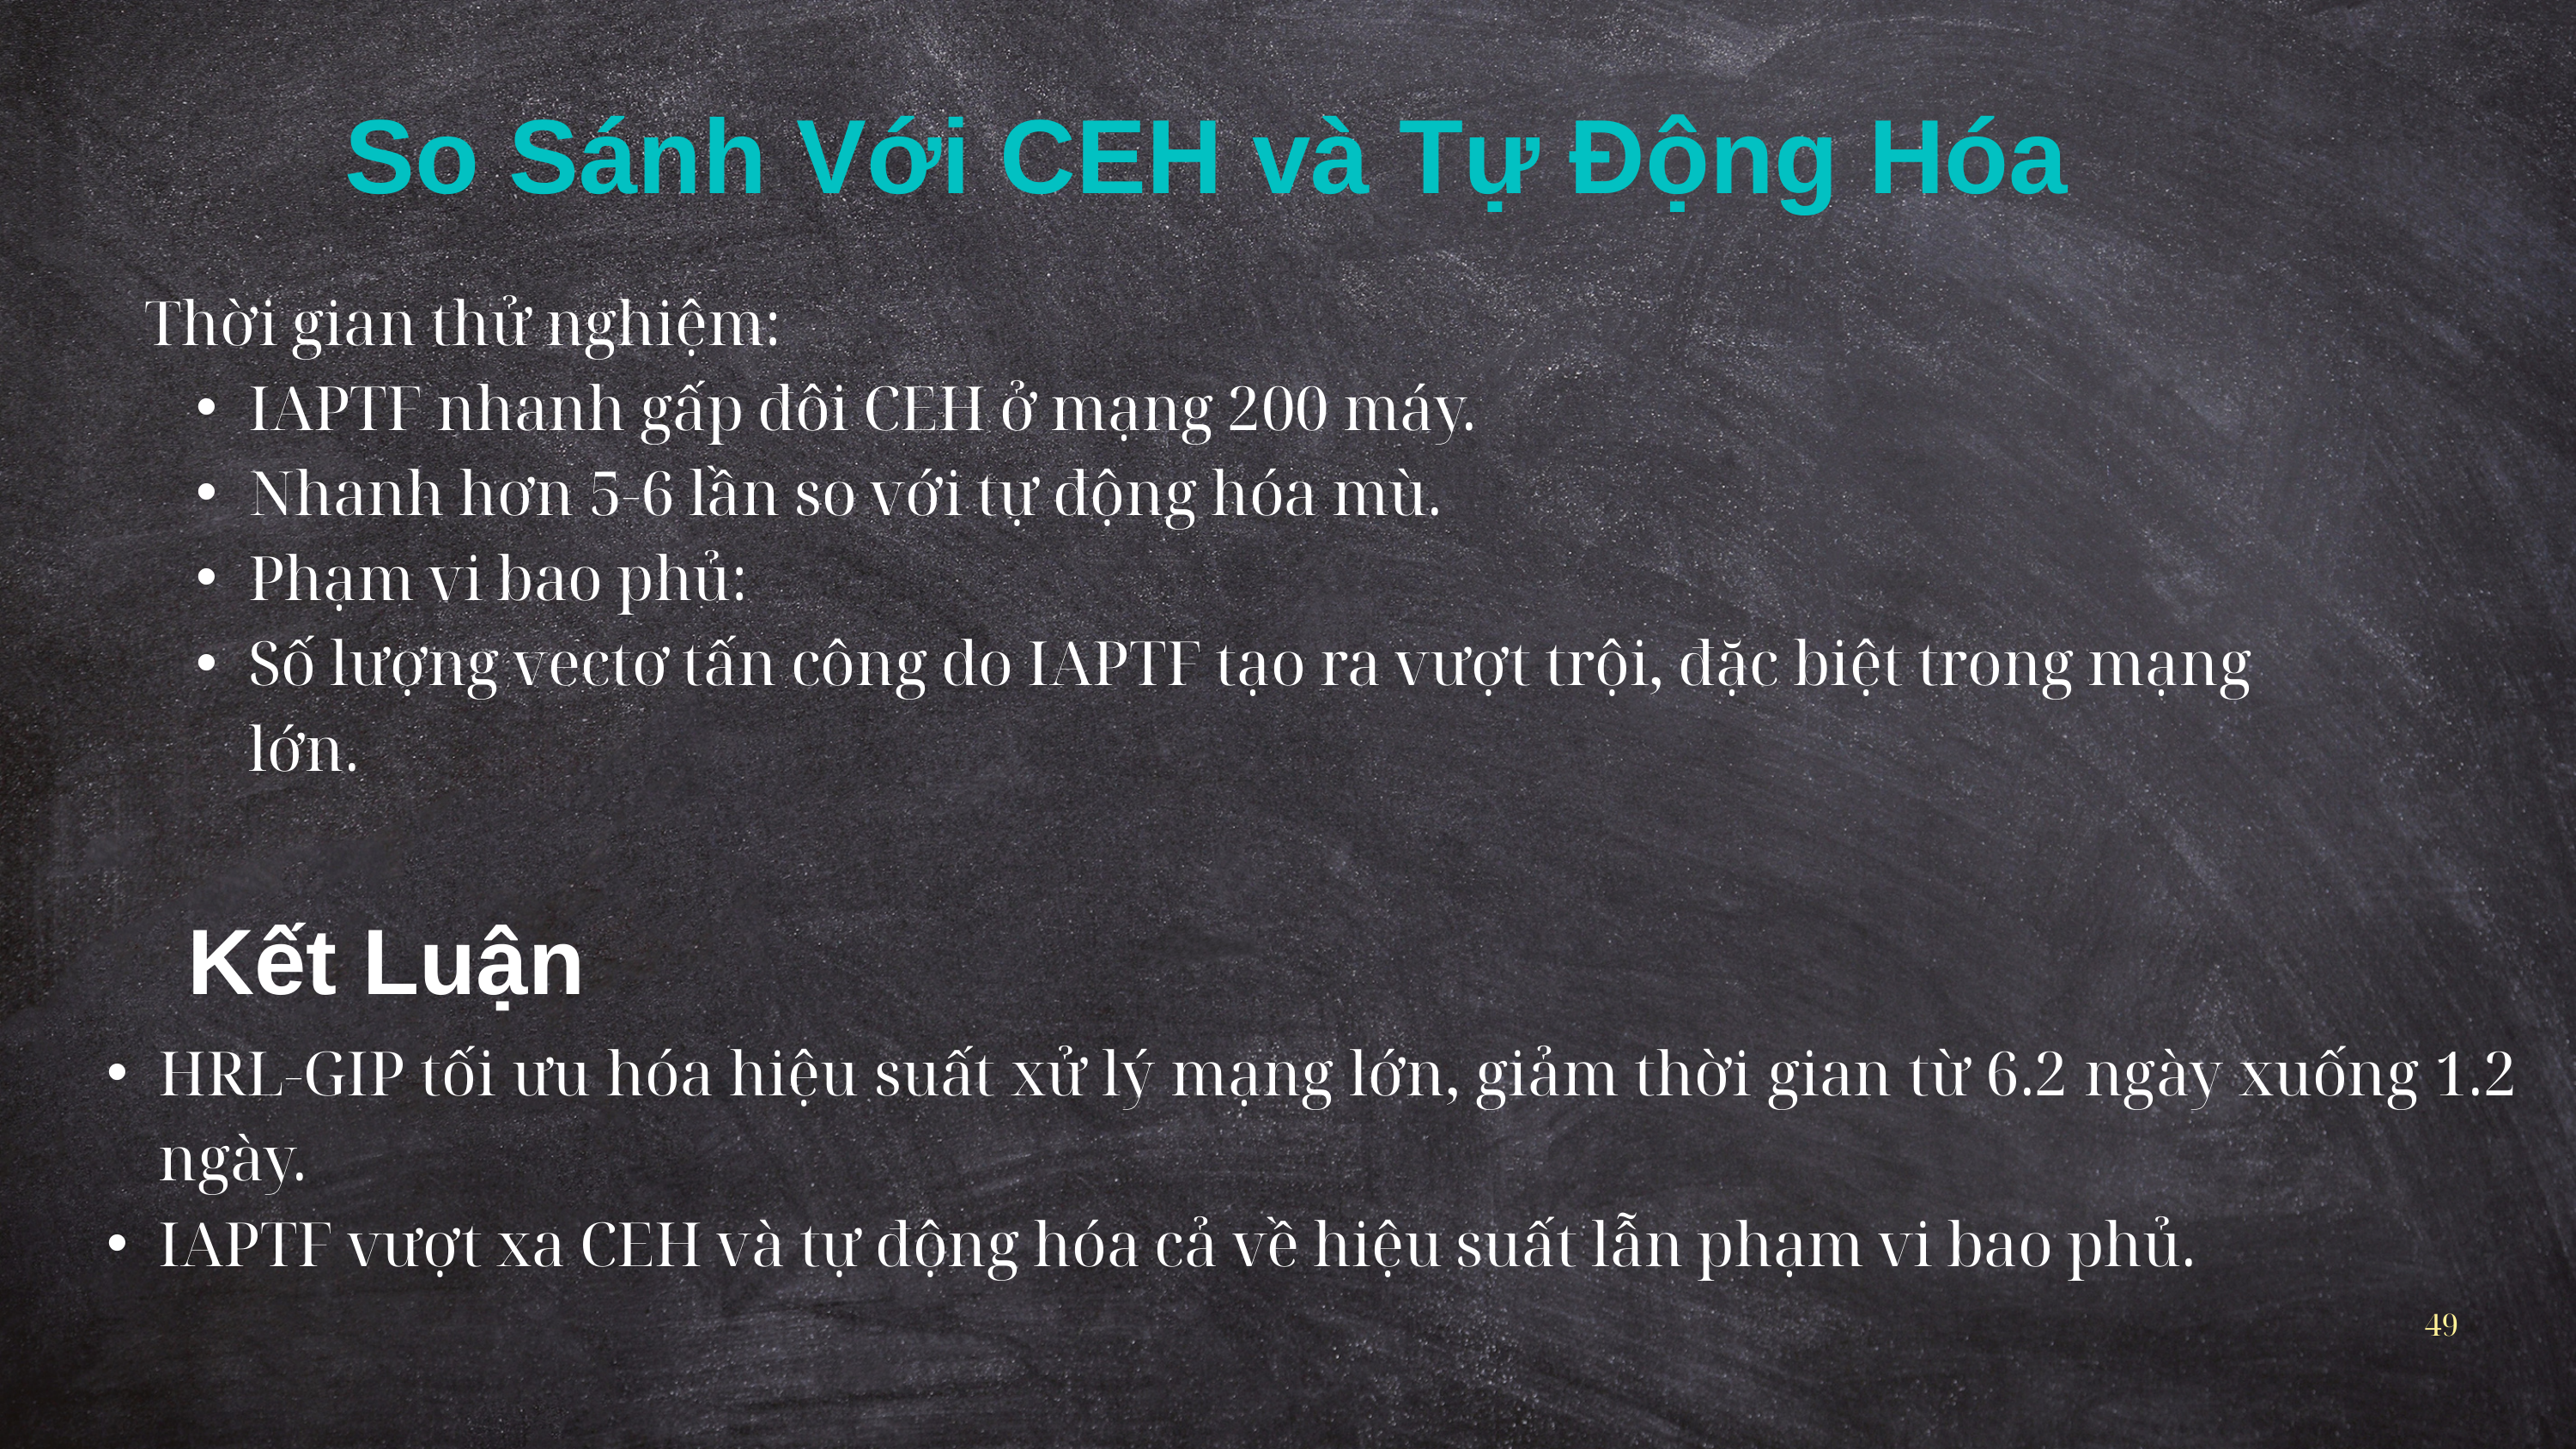

So Sánh Với CEH và Tự Động Hóa
Thời gian thử nghiệm:
IAPTF nhanh gấp đôi CEH ở mạng 200 máy.
Nhanh hơn 5-6 lần so với tự động hóa mù.
Phạm vi bao phủ:
Số lượng vectơ tấn công do IAPTF tạo ra vượt trội, đặc biệt trong mạng lớn.

Kết Luận
HRL-GIP tối ưu hóa hiệu suất xử lý mạng lớn, giảm thời gian từ 6.2 ngày xuống 1.2 ngày.
IAPTF vượt xa CEH và tự động hóa cả về hiệu suất lẫn phạm vi bao phủ.

49